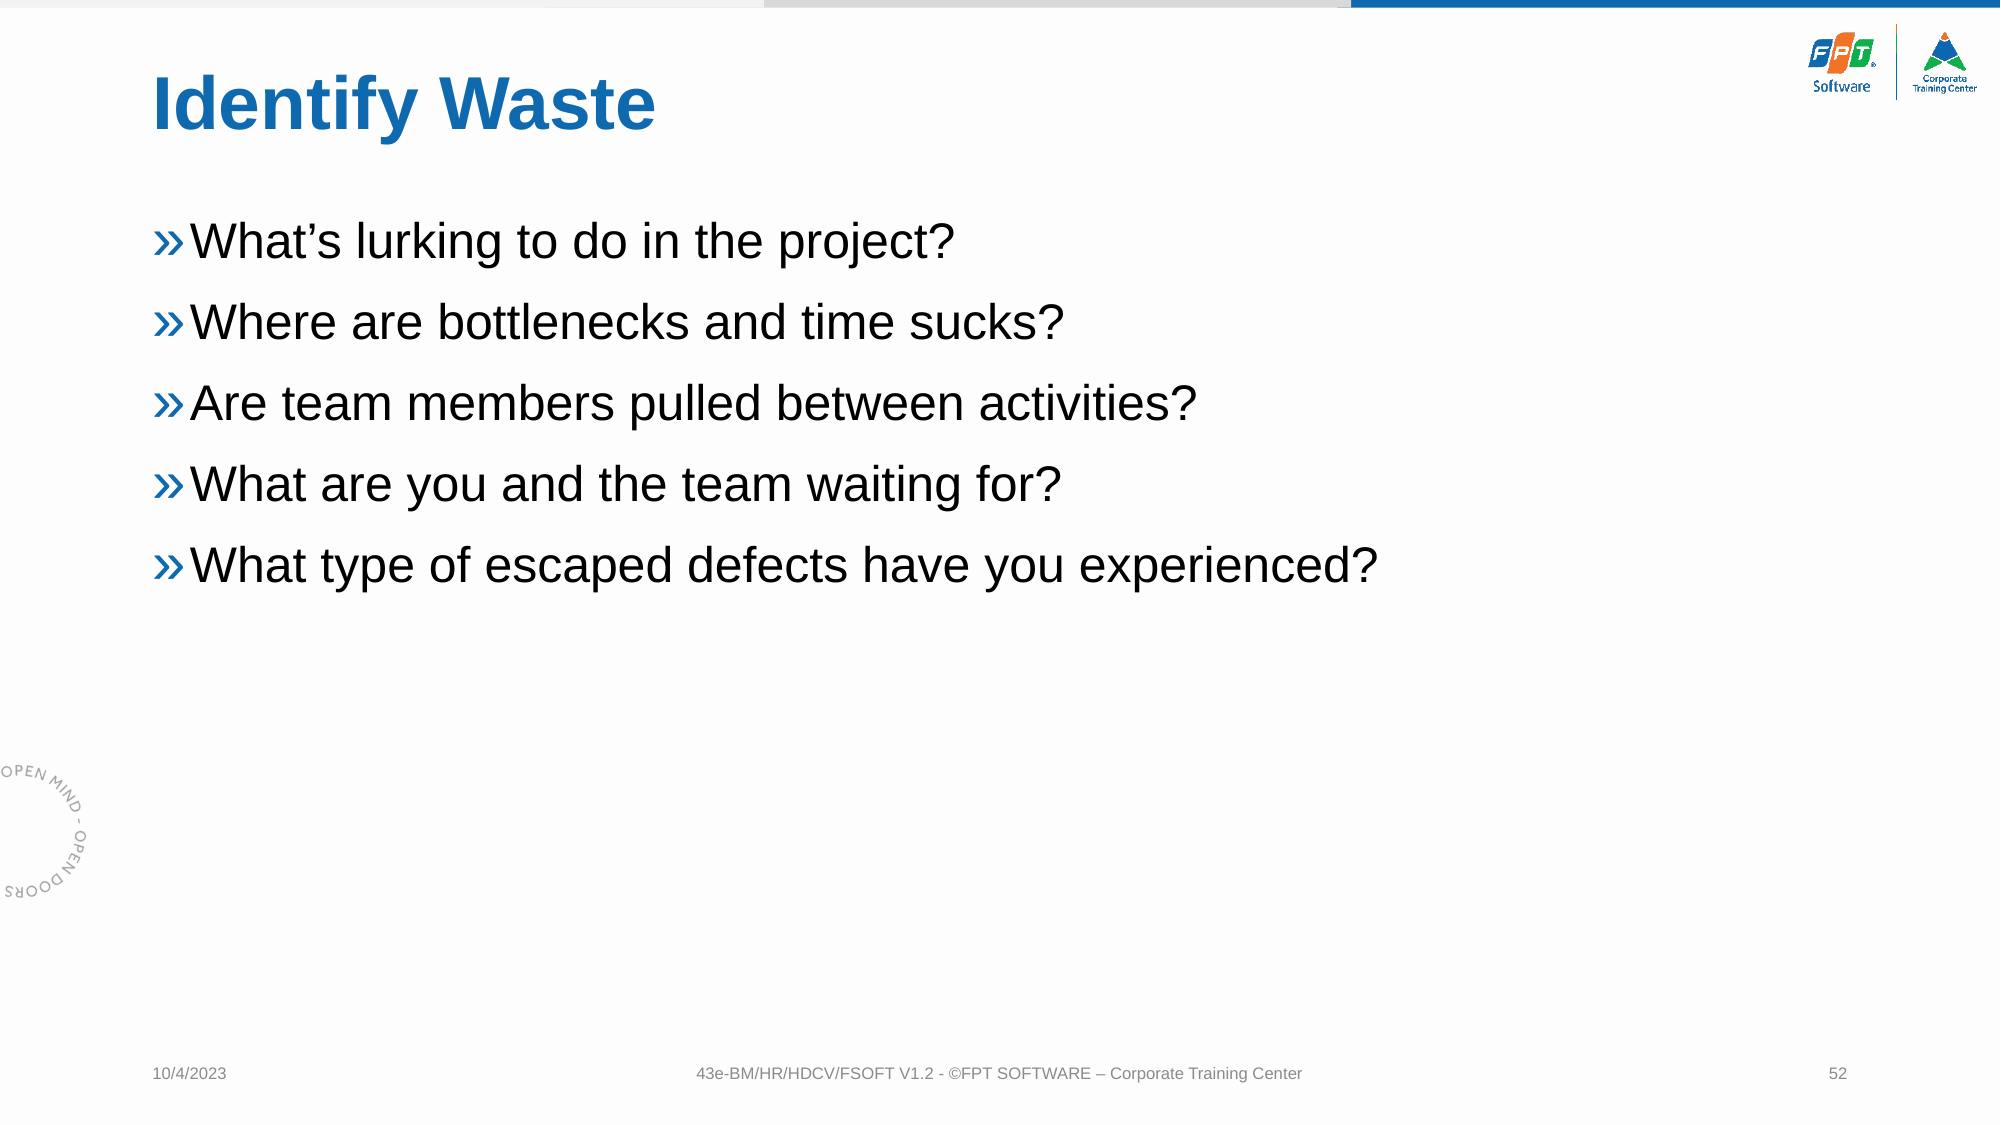

# Identify Waste
What’s lurking to do in the project?
Where are bottlenecks and time sucks?
Are team members pulled between activities?
What are you and the team waiting for?
What type of escaped defects have you experienced?
10/4/2023
43e-BM/HR/HDCV/FSOFT V1.2 - ©FPT SOFTWARE – Corporate Training Center
52